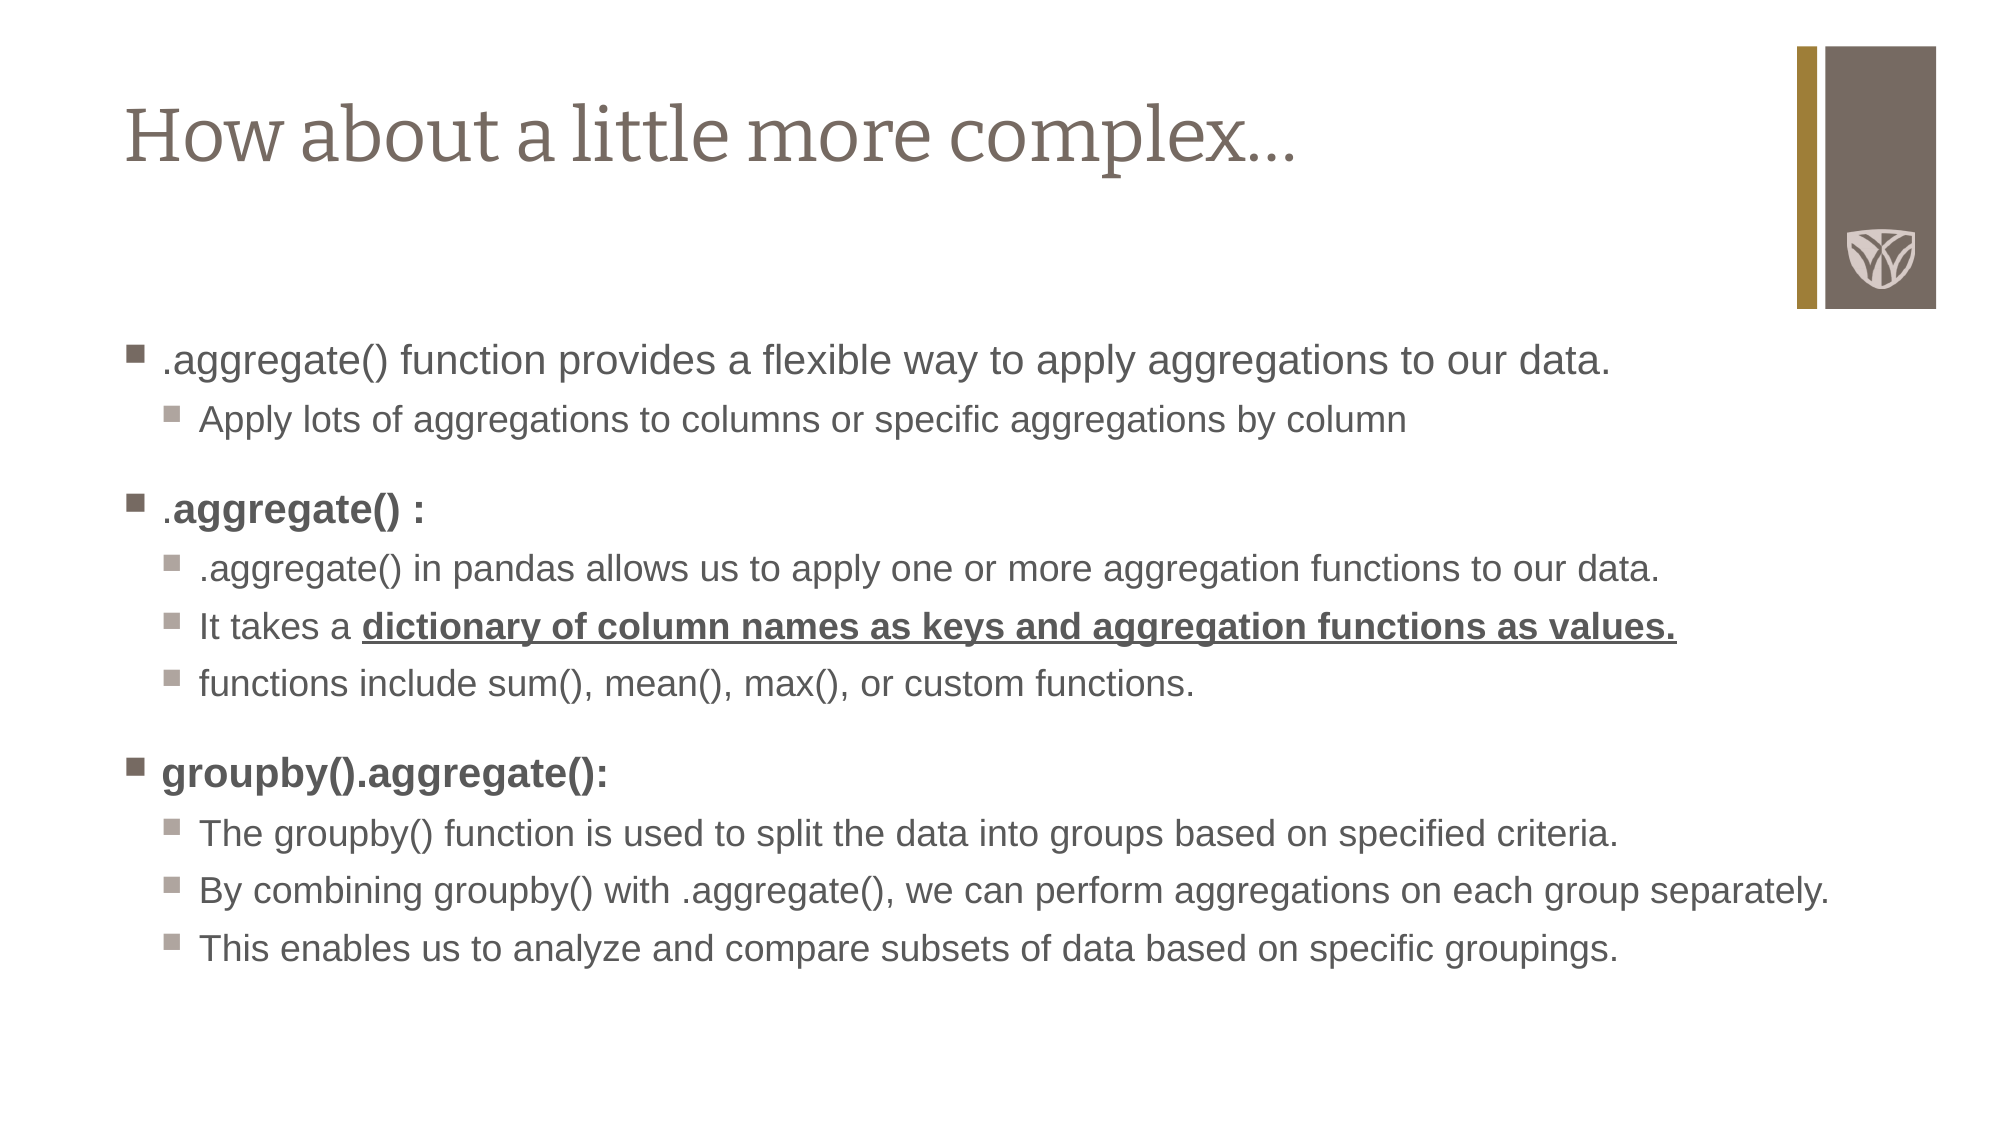

# How about a little more complex…
.aggregate() function provides a flexible way to apply aggregations to our data.
Apply lots of aggregations to columns or specific aggregations by column
.aggregate() :
.aggregate() in pandas allows us to apply one or more aggregation functions to our data.
It takes a dictionary of column names as keys and aggregation functions as values.
functions include sum(), mean(), max(), or custom functions.
groupby().aggregate():
The groupby() function is used to split the data into groups based on specified criteria.
By combining groupby() with .aggregate(), we can perform aggregations on each group separately.
This enables us to analyze and compare subsets of data based on specific groupings.
35